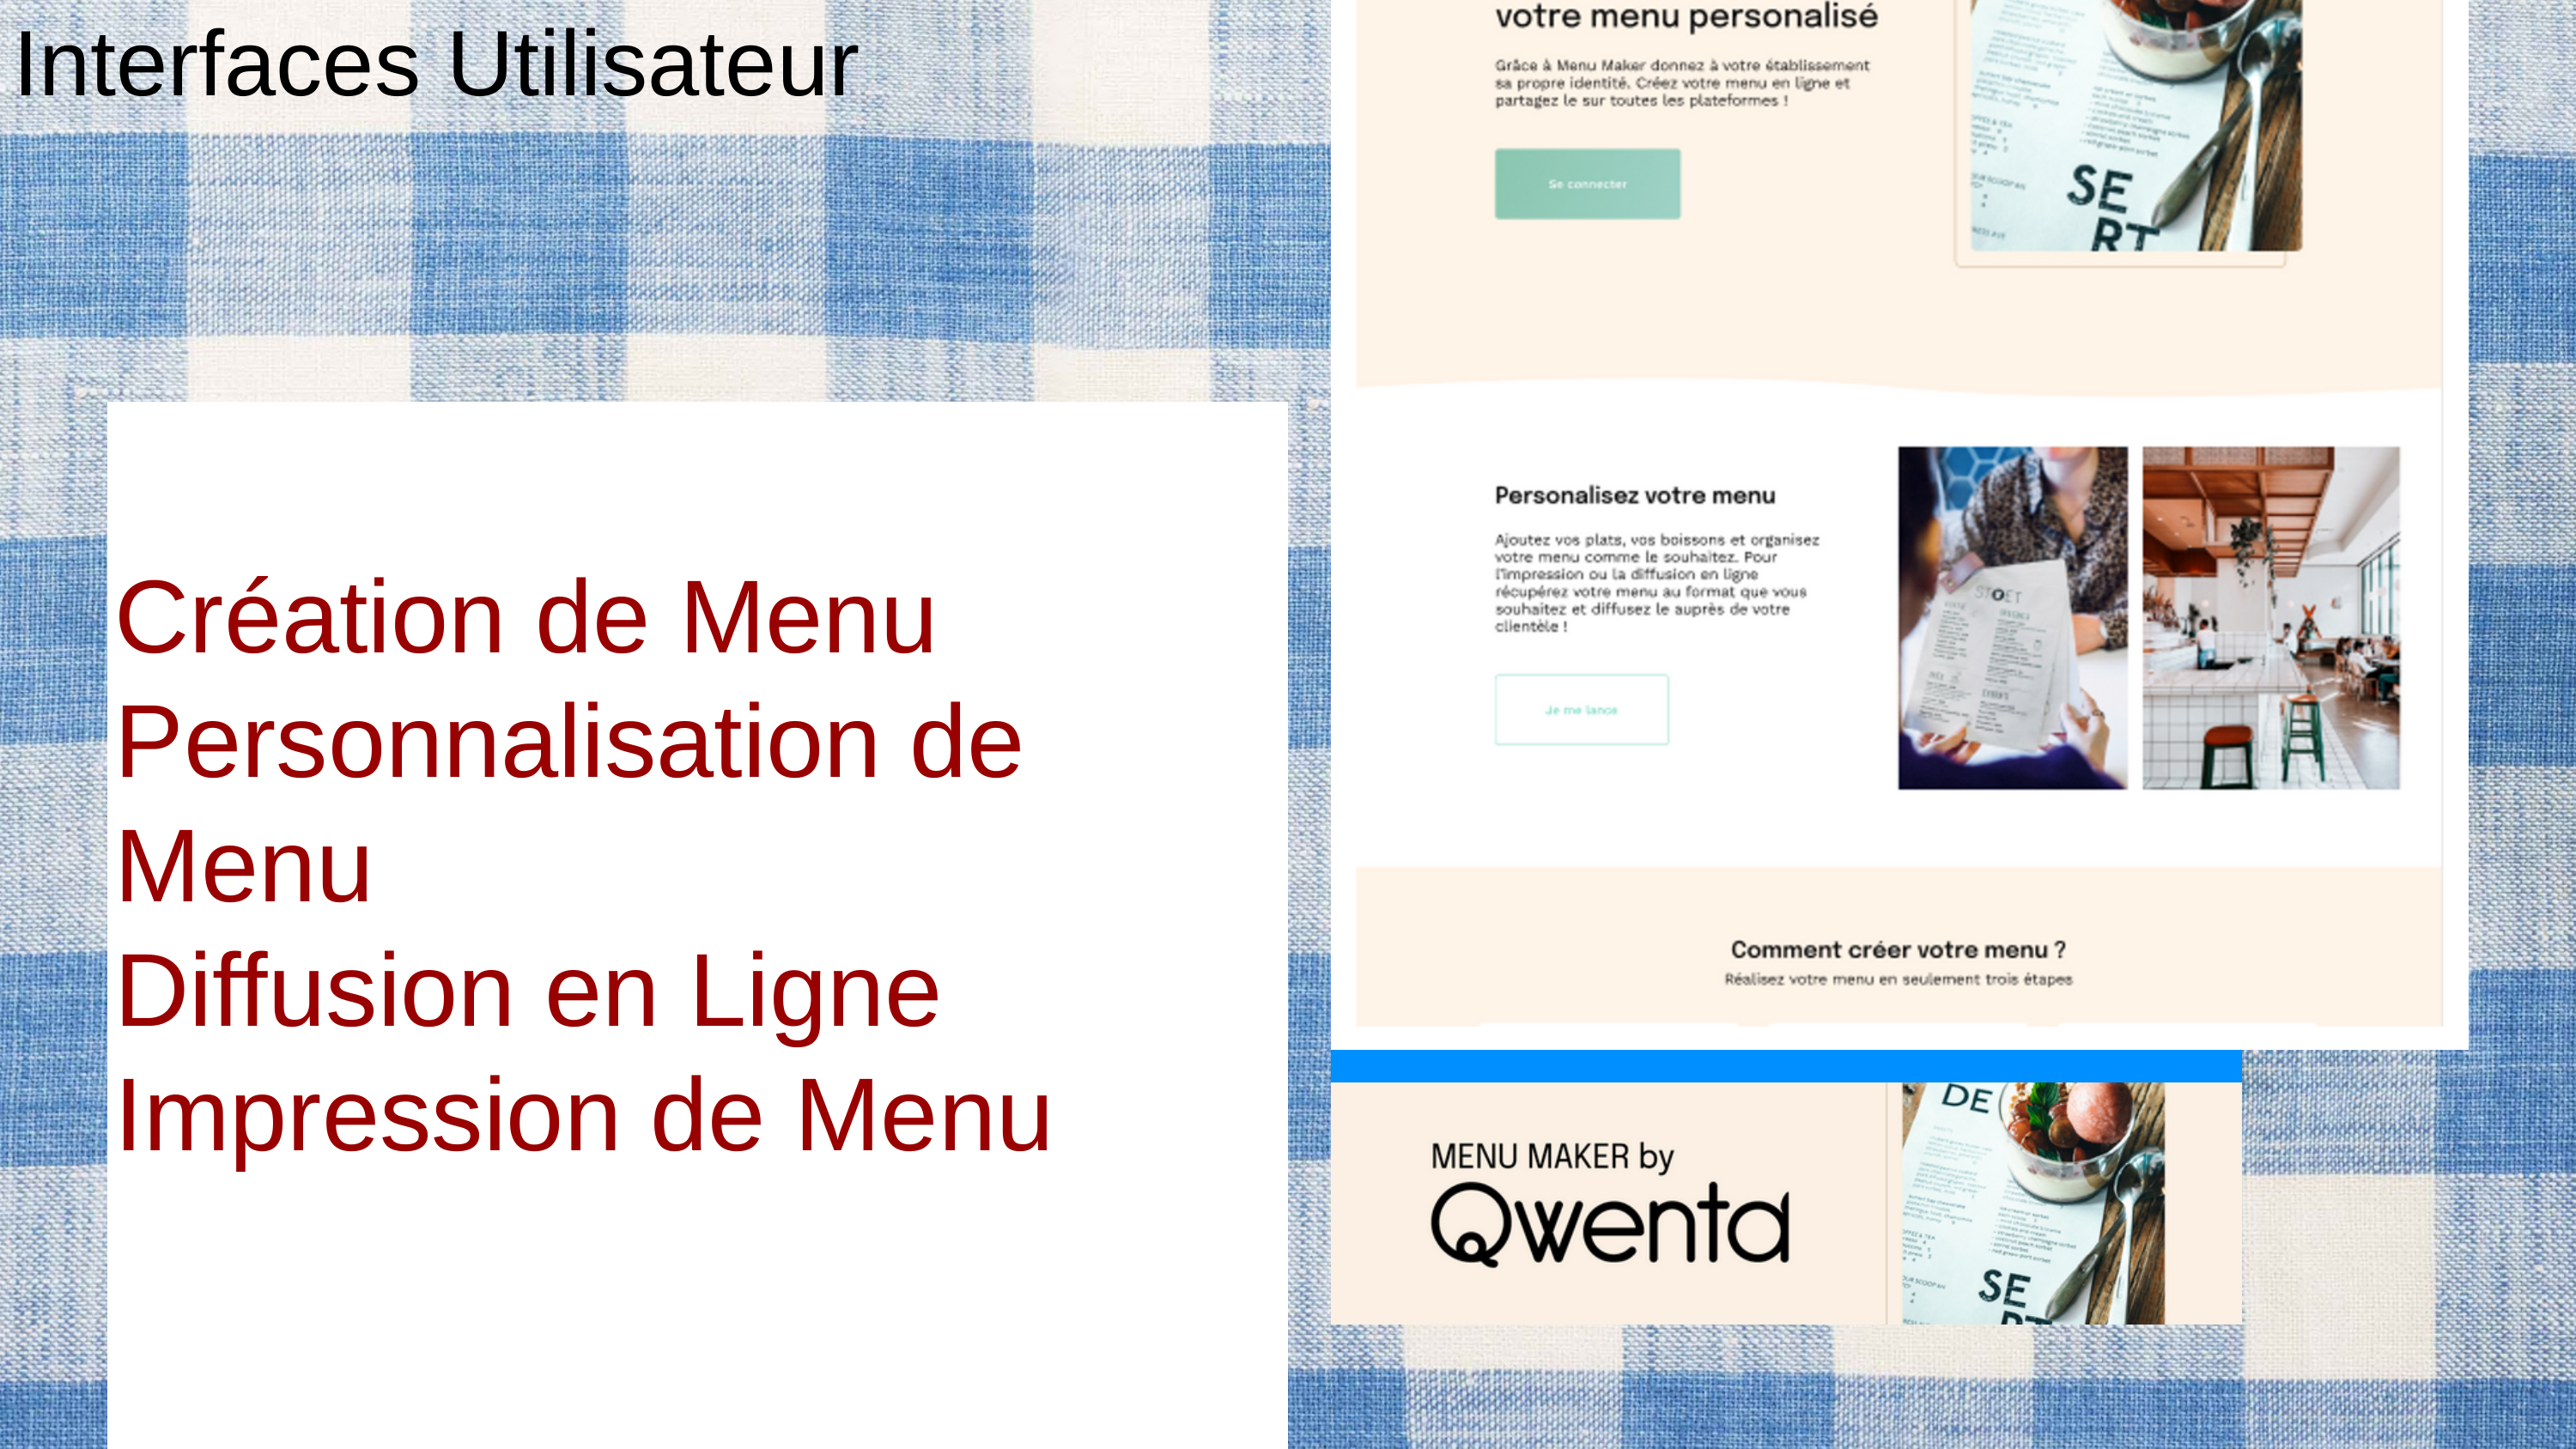

Interfaces Utilisateur

Création de Menu
Personnalisation de Menu
Diffusion en Ligne
Impression de Menu